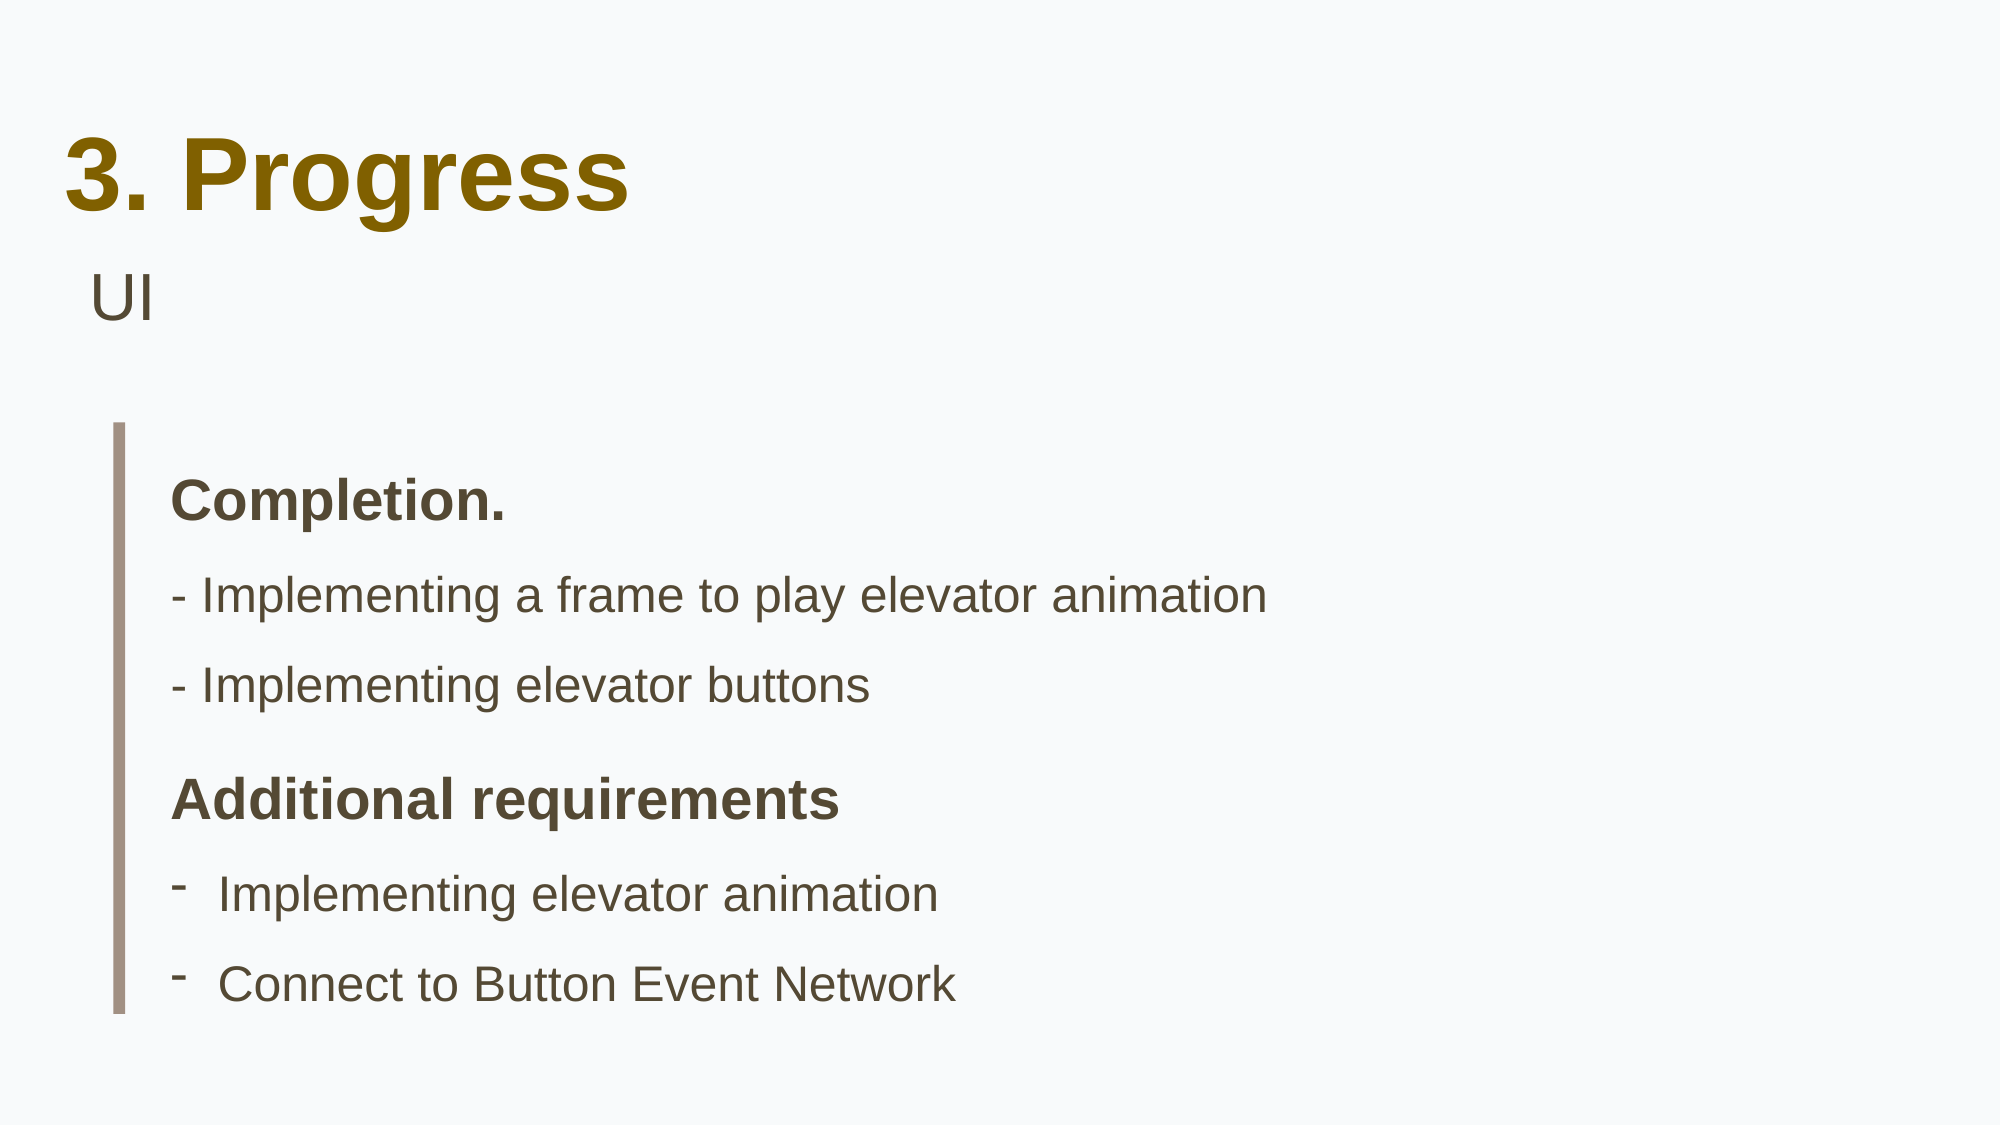

3. Progress
UI
Completion.
- Implementing a frame to play elevator animation
- Implementing elevator buttons
Additional requirements
Implementing elevator animation
Connect to Button Event Network